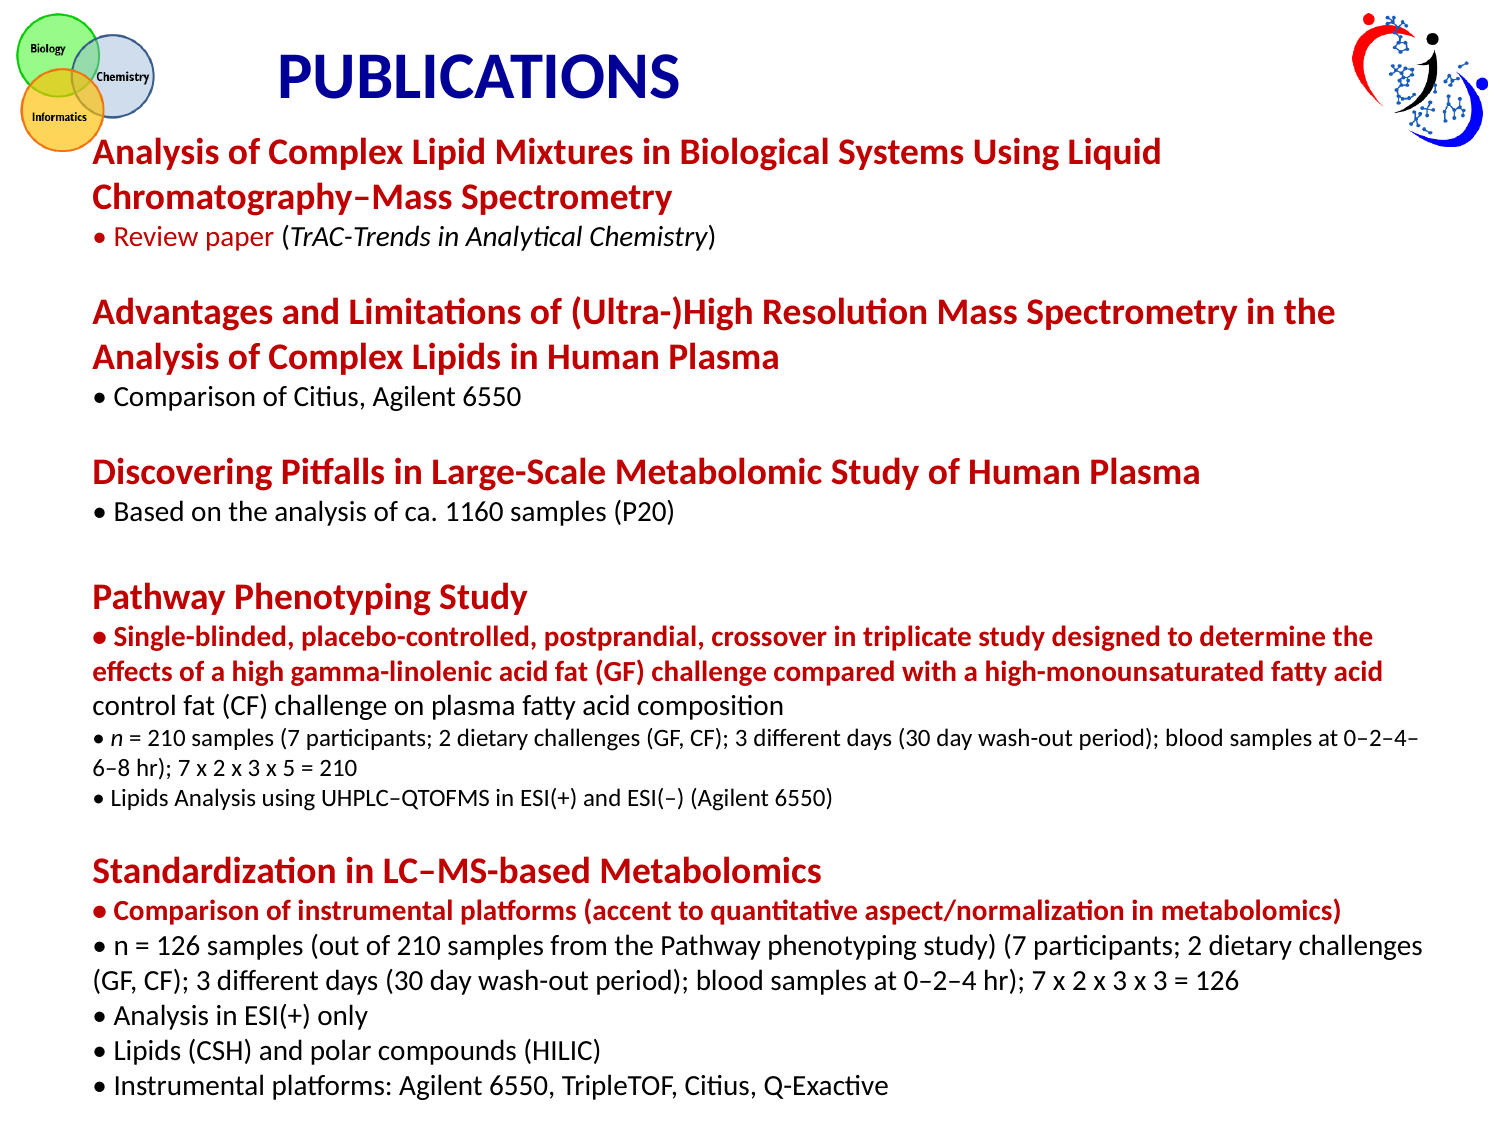

PUBLICATIONS
Analysis of Complex Lipid Mixtures in Biological Systems Using Liquid Chromatography–Mass Spectrometry
• Review paper (TrAC-Trends in Analytical Chemistry)

Advantages and Limitations of (Ultra-)High Resolution Mass Spectrometry in the Analysis of Complex Lipids in Human Plasma
• Comparison of Citius, Agilent 6550

Discovering Pitfalls in Large-Scale Metabolomic Study of Human Plasma
• Based on the analysis of ca. 1160 samples (P20)

Pathway Phenotyping Study
• Single-blinded, placebo-controlled, postprandial, crossover in triplicate study designed to determine the effects of a high gamma-linolenic acid fat (GF) challenge compared with a high-monounsaturated fatty acid control fat (CF) challenge on plasma fatty acid composition
• n = 210 samples (7 participants; 2 dietary challenges (GF, CF); 3 different days (30 day wash-out period); blood samples at 0–2–4–6–8 hr); 7 x 2 x 3 x 5 = 210
• Lipids Analysis using UHPLC–QTOFMS in ESI(+) and ESI(–) (Agilent 6550)

Standardization in LC–MS-based Metabolomics
• Comparison of instrumental platforms (accent to quantitative aspect/normalization in metabolomics)
• n = 126 samples (out of 210 samples from the Pathway phenotyping study) (7 participants; 2 dietary challenges (GF, CF); 3 different days (30 day wash-out period); blood samples at 0–2–4 hr); 7 x 2 x 3 x 3 = 126
• Analysis in ESI(+) only
• Lipids (CSH) and polar compounds (HILIC)
• Instrumental platforms: Agilent 6550, TripleTOF, Citius, Q-Exactive